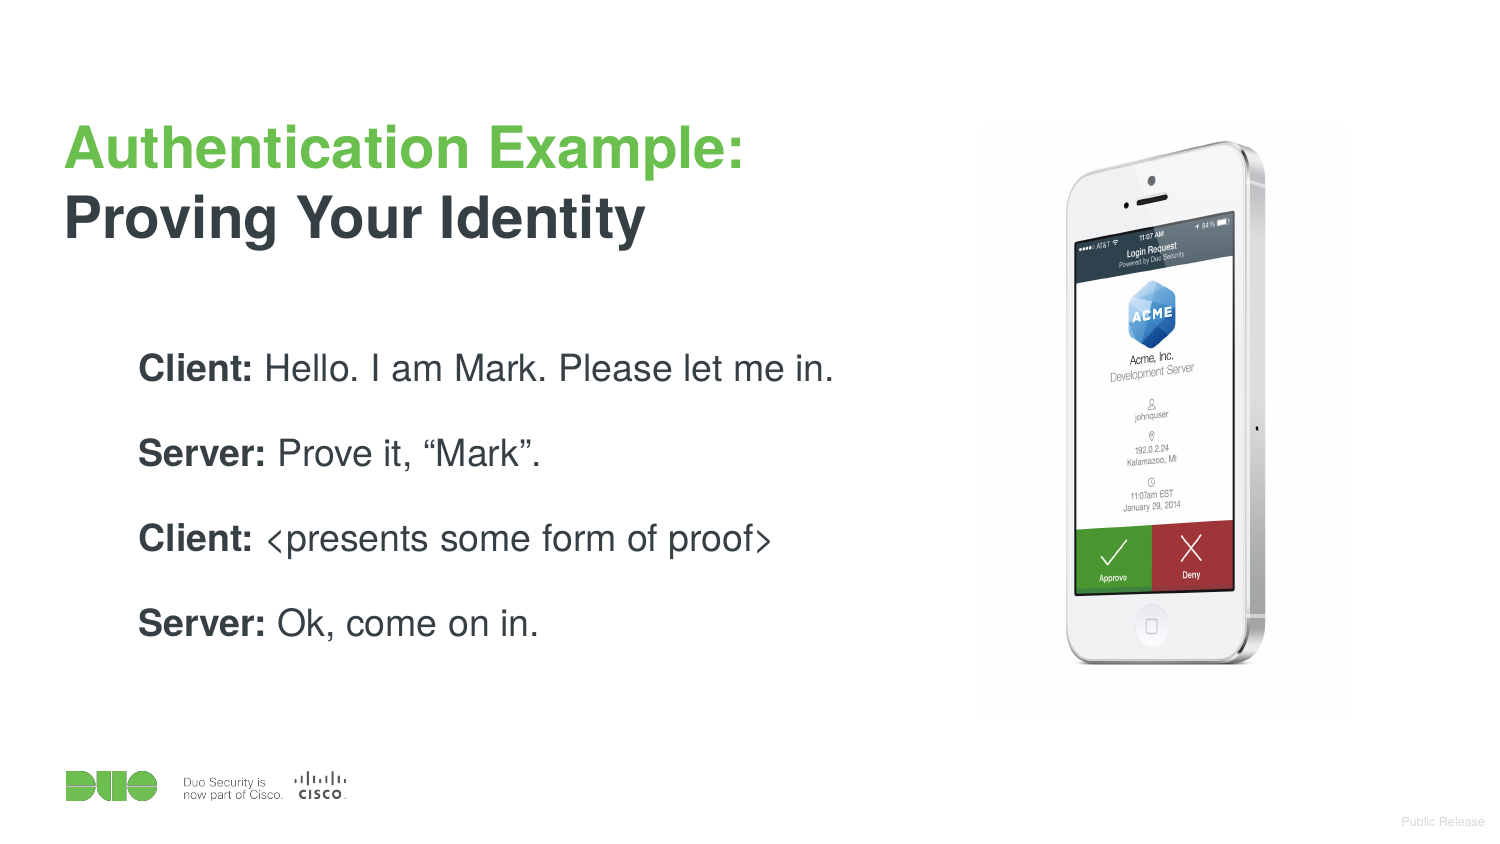

# Authentication Example: Proving Your Identity
Client: Hello. I am Mark. Please let me in.
Server: Prove it, “Mark”.
Client: <presents some form of proof>
Server: Ok, come on in.